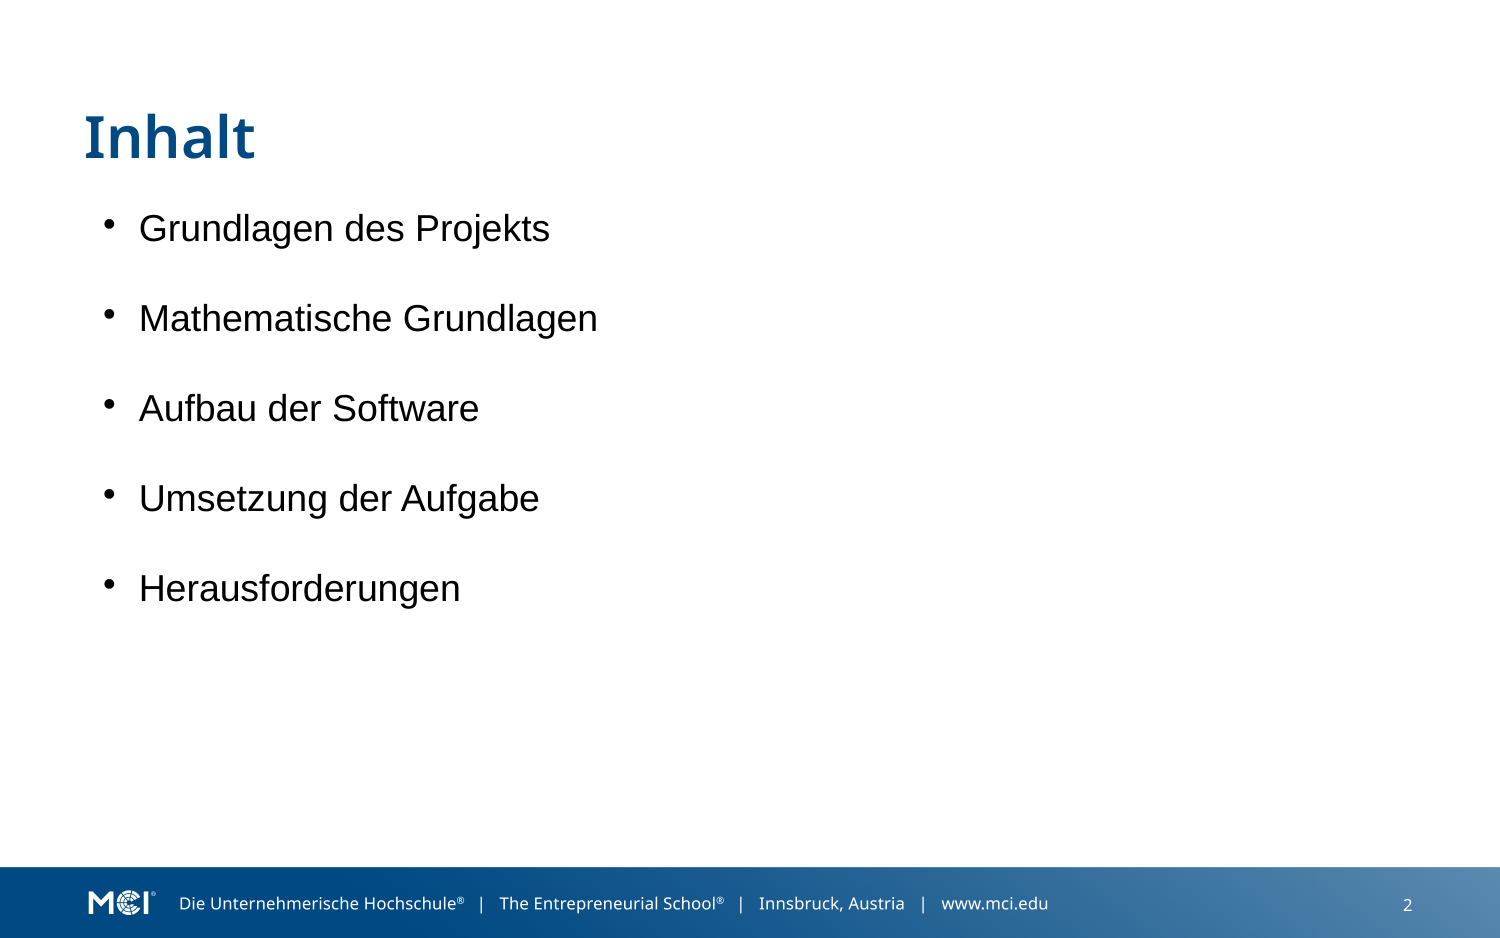

Inhalt
Grundlagen des Projekts

Mathematische Grundlagen

Aufbau der Software

Umsetzung der Aufgabe

Herausforderungen